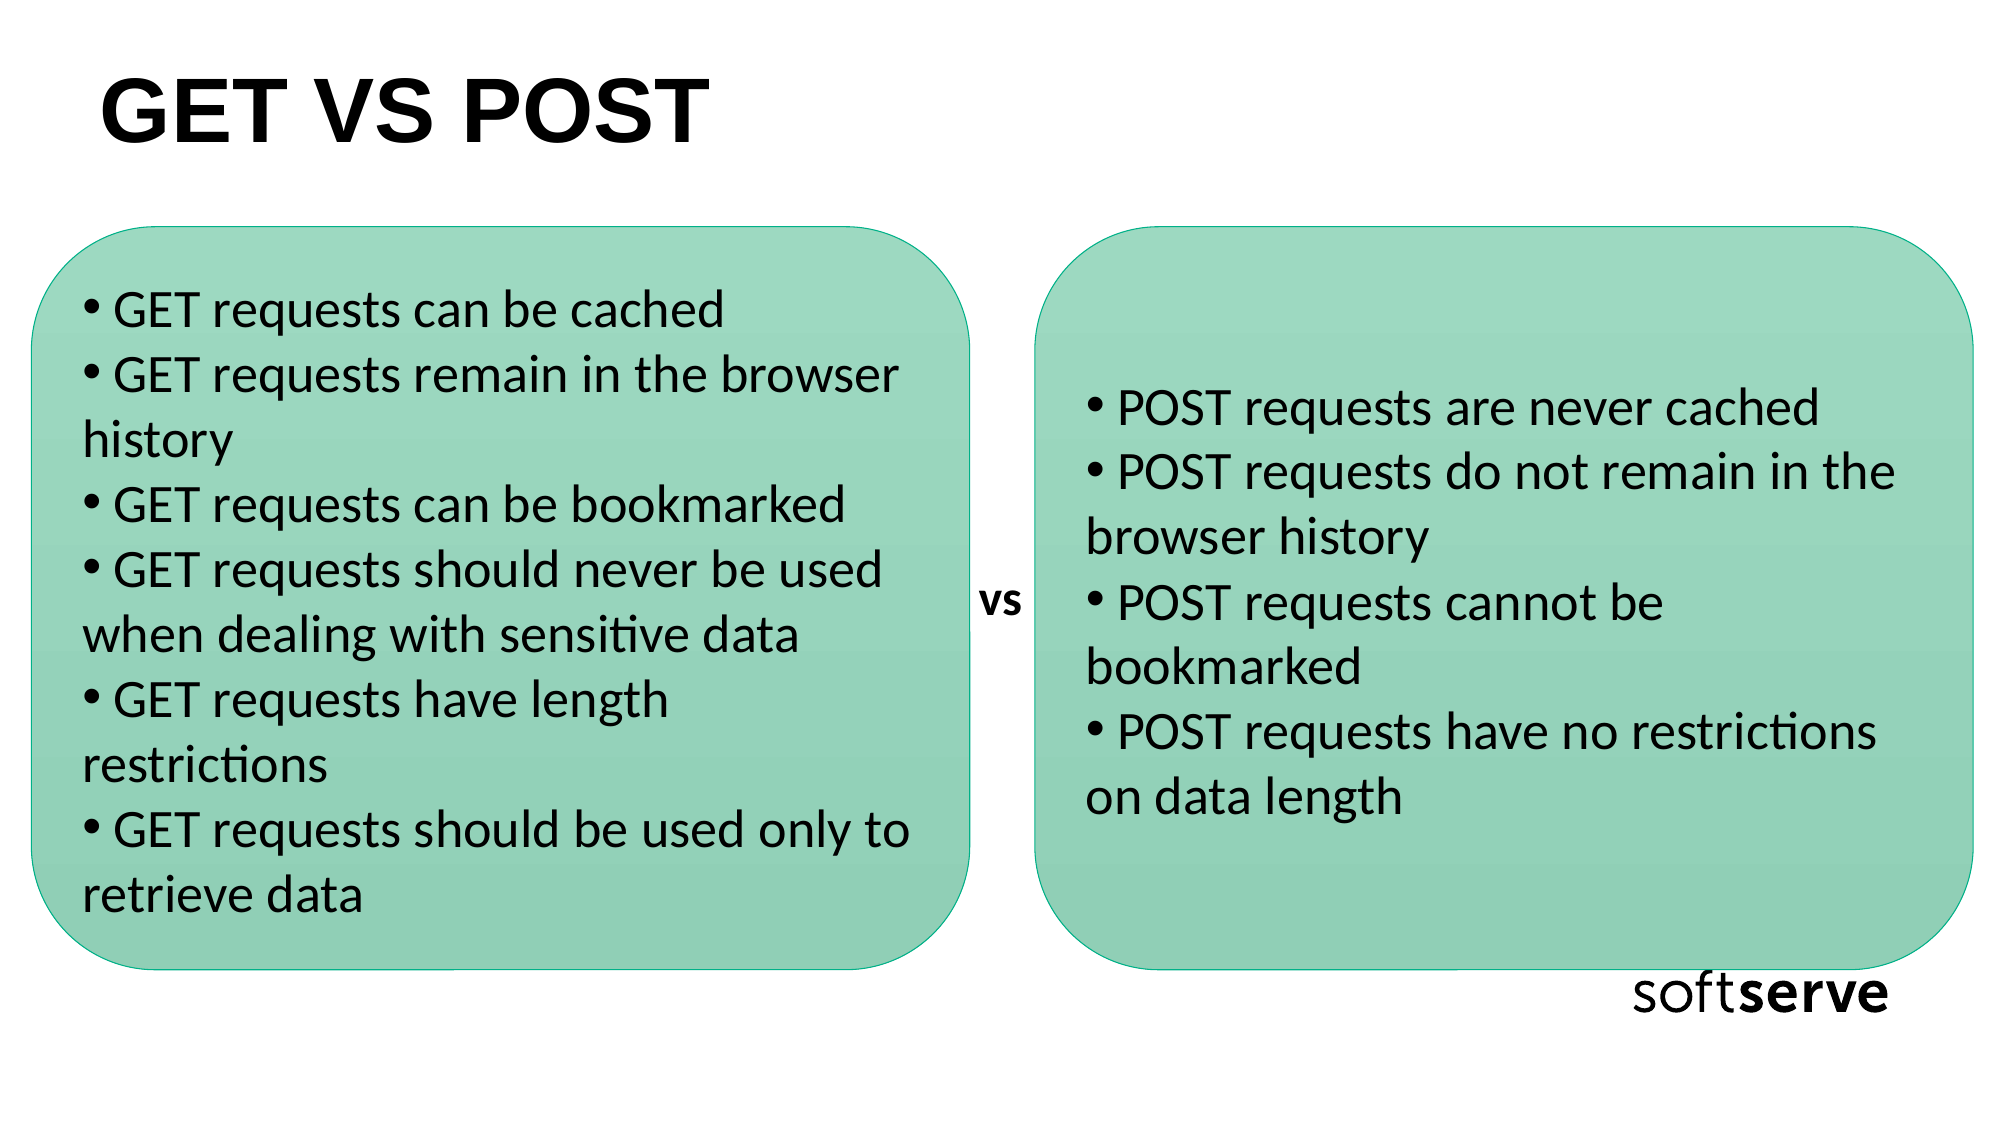

# GET VS POST
 GET requests can be cached
 GET requests remain in the browser history
 GET requests can be bookmarked
 GET requests should never be used when dealing with sensitive data
 GET requests have length restrictions
 GET requests should be used only to retrieve data
 POST requests are never cached
 POST requests do not remain in the browser history
 POST requests cannot be bookmarked
 POST requests have no restrictions on data length
vs